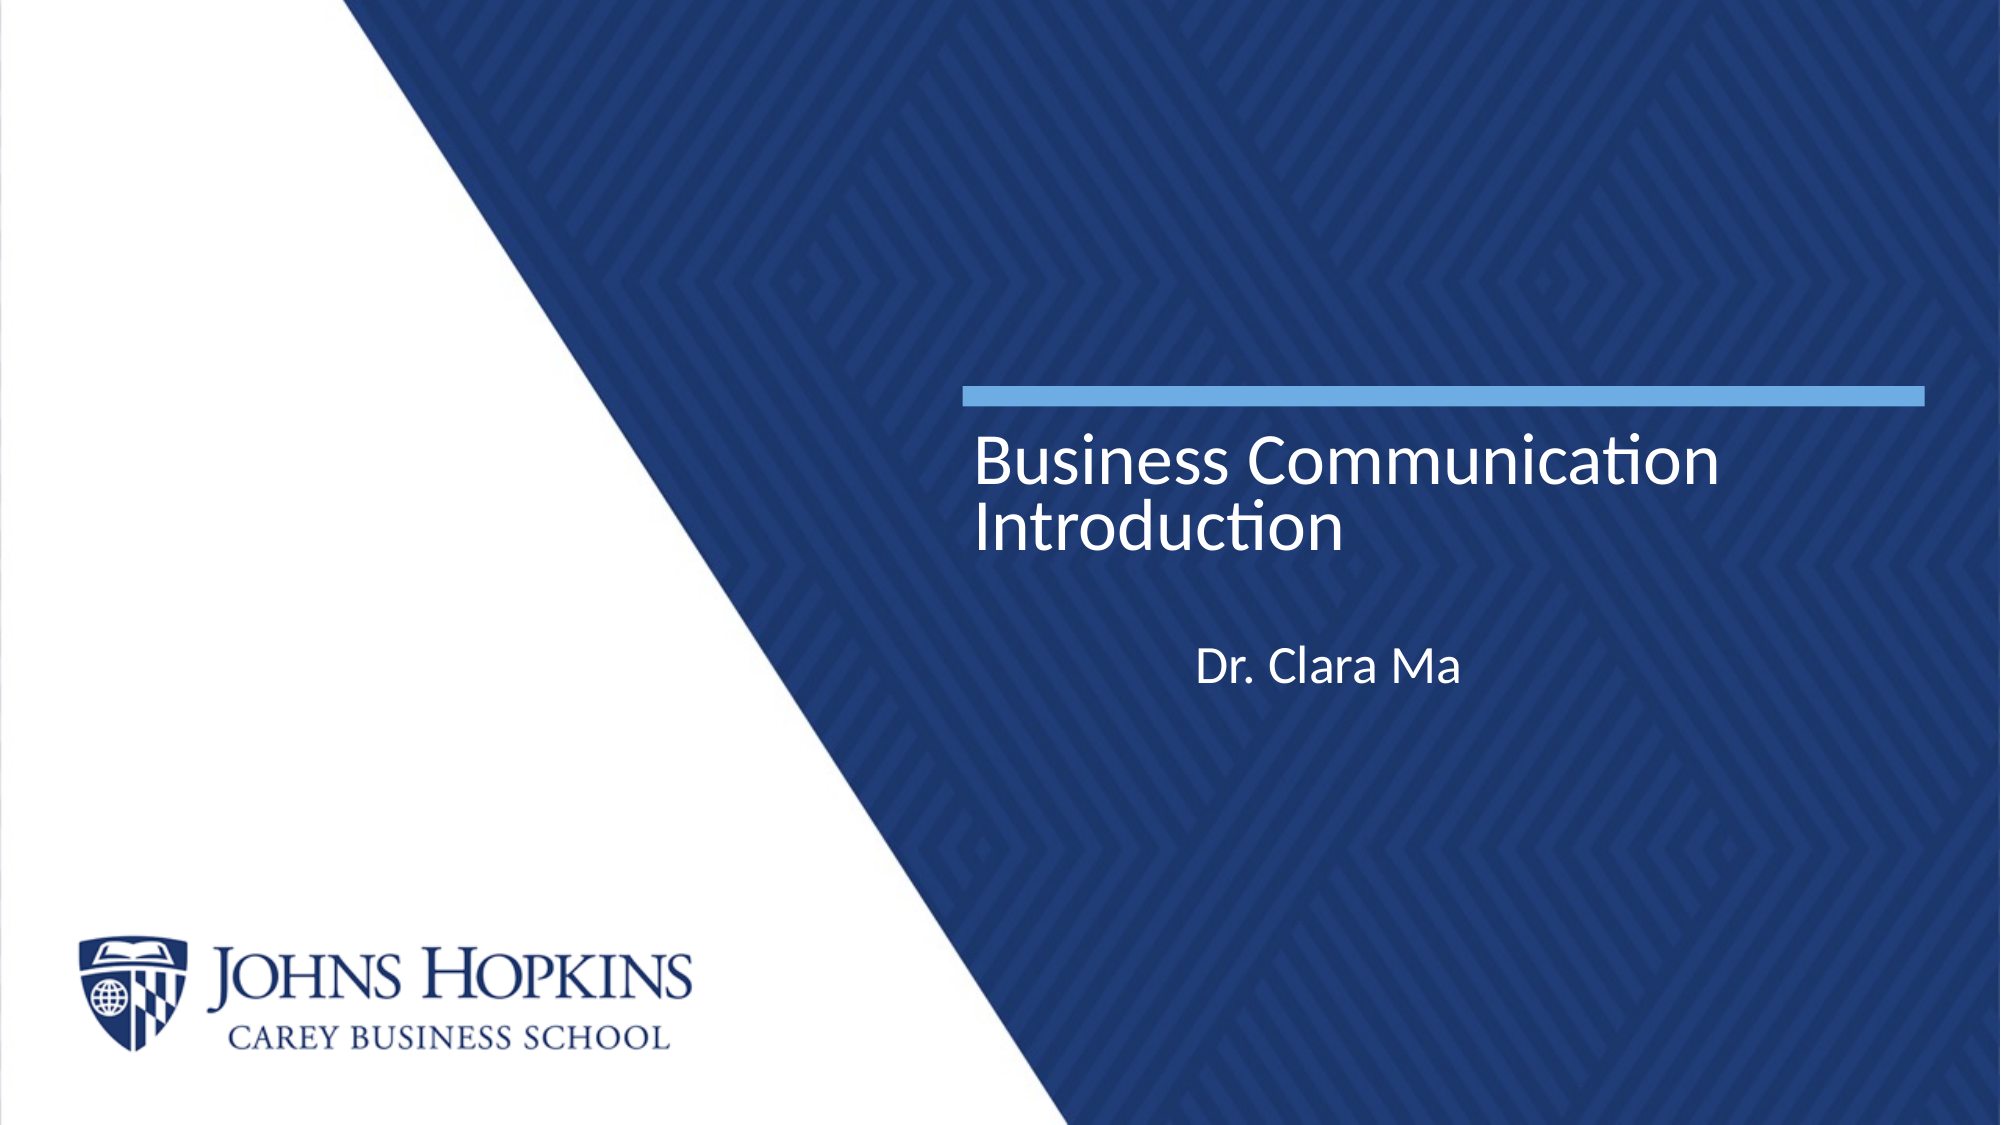

# Business Communication Introduction Dr. Clara Ma